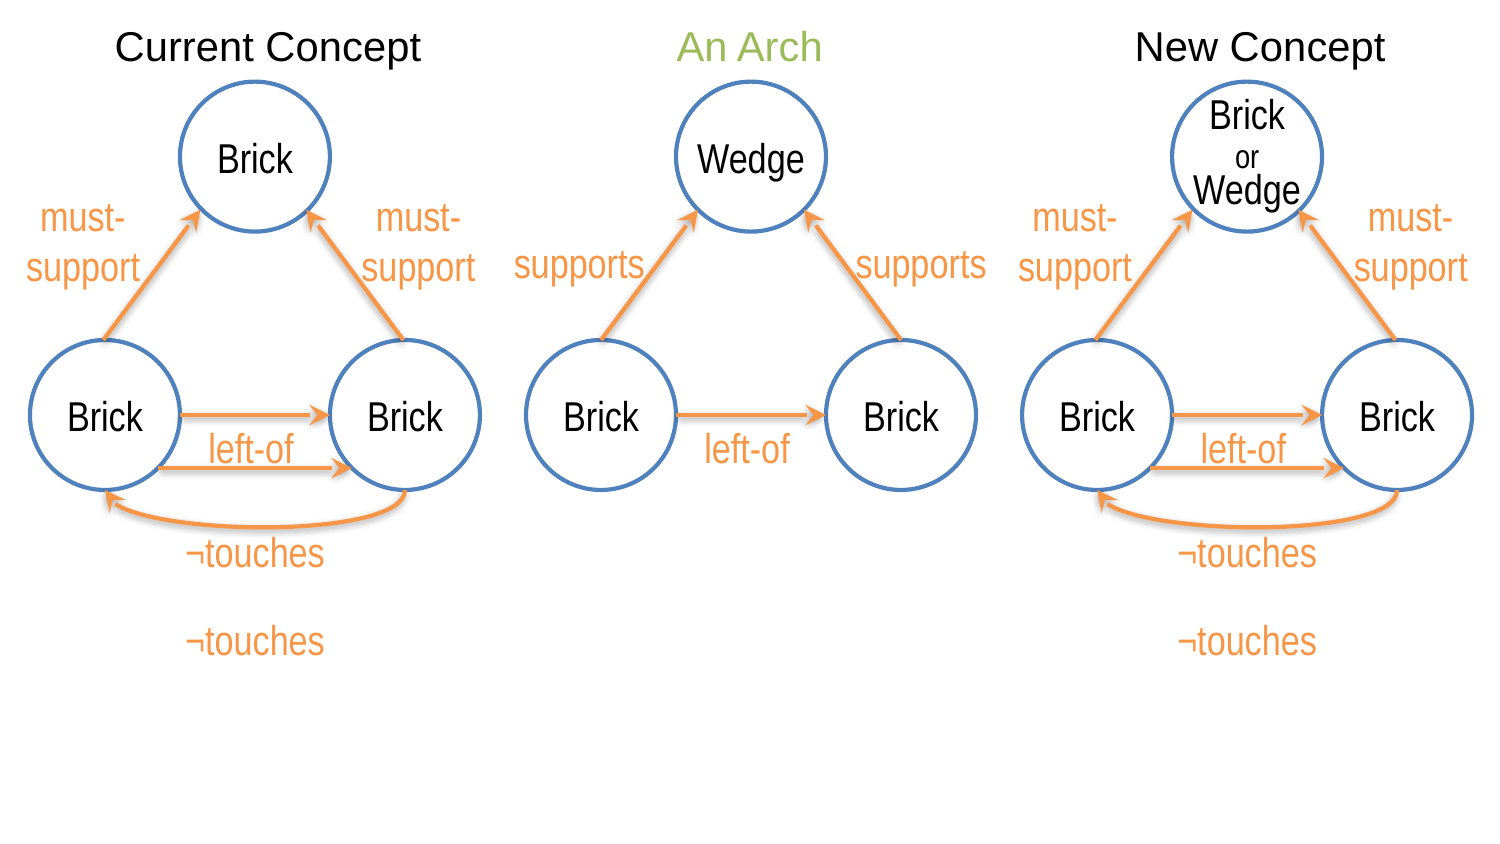

Current Concept
An Arch
New Concept
Brick
Wedge
Brick
or
Wedge
must-
support
must-
support
must-
support
must-
support
supports
supports
Brick
Brick
Brick
Brick
Brick
Brick
left-of
left-of
left-of
¬touches
¬touches
¬touches
¬touches